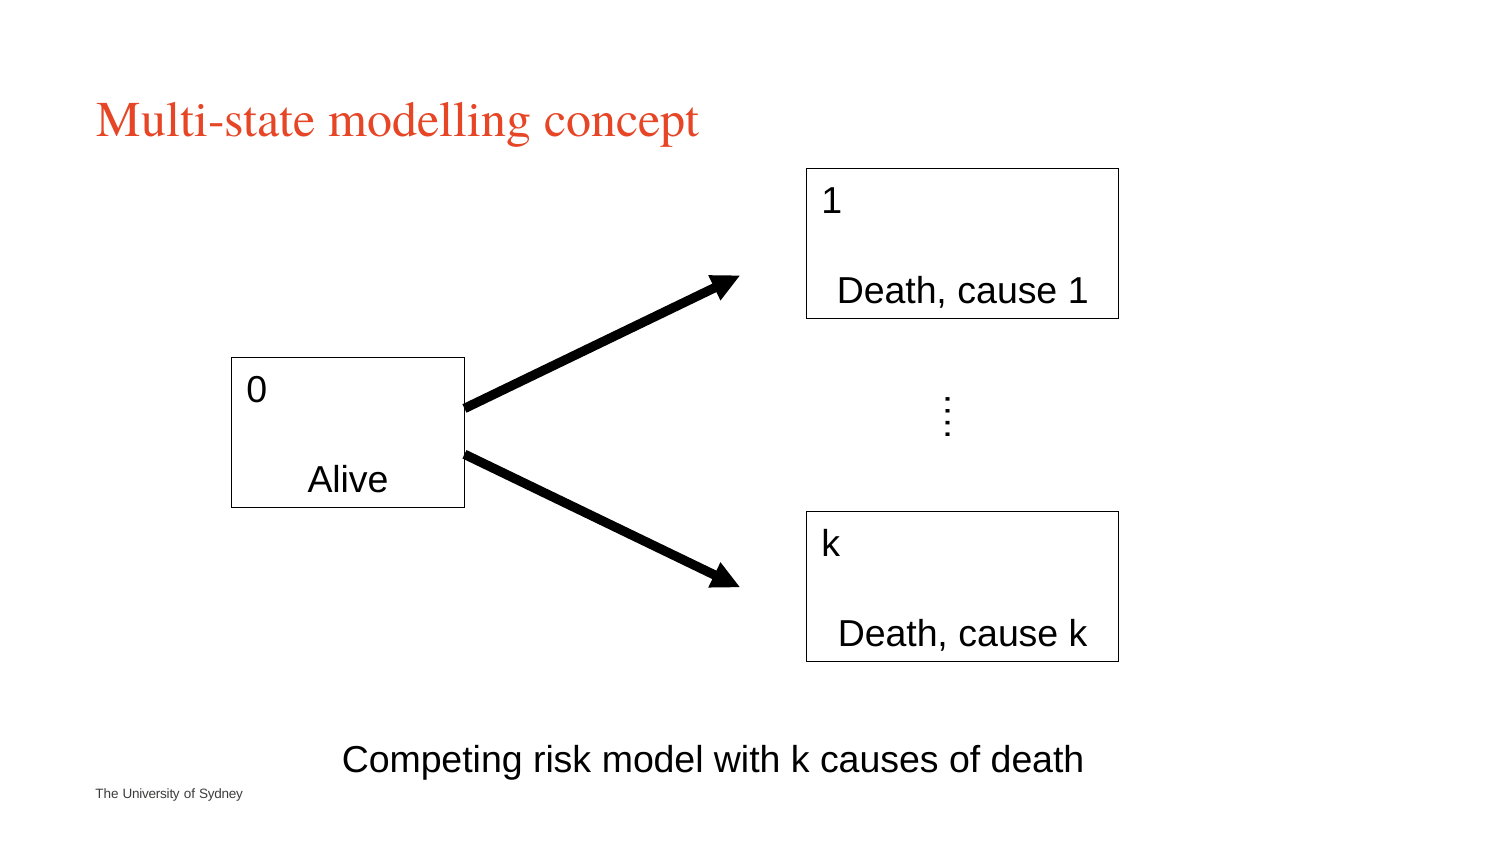

# Multi-state modelling concept
1

Death, cause 1
0

Alive

….
k

Death, cause k
Competing risk model with k causes of death